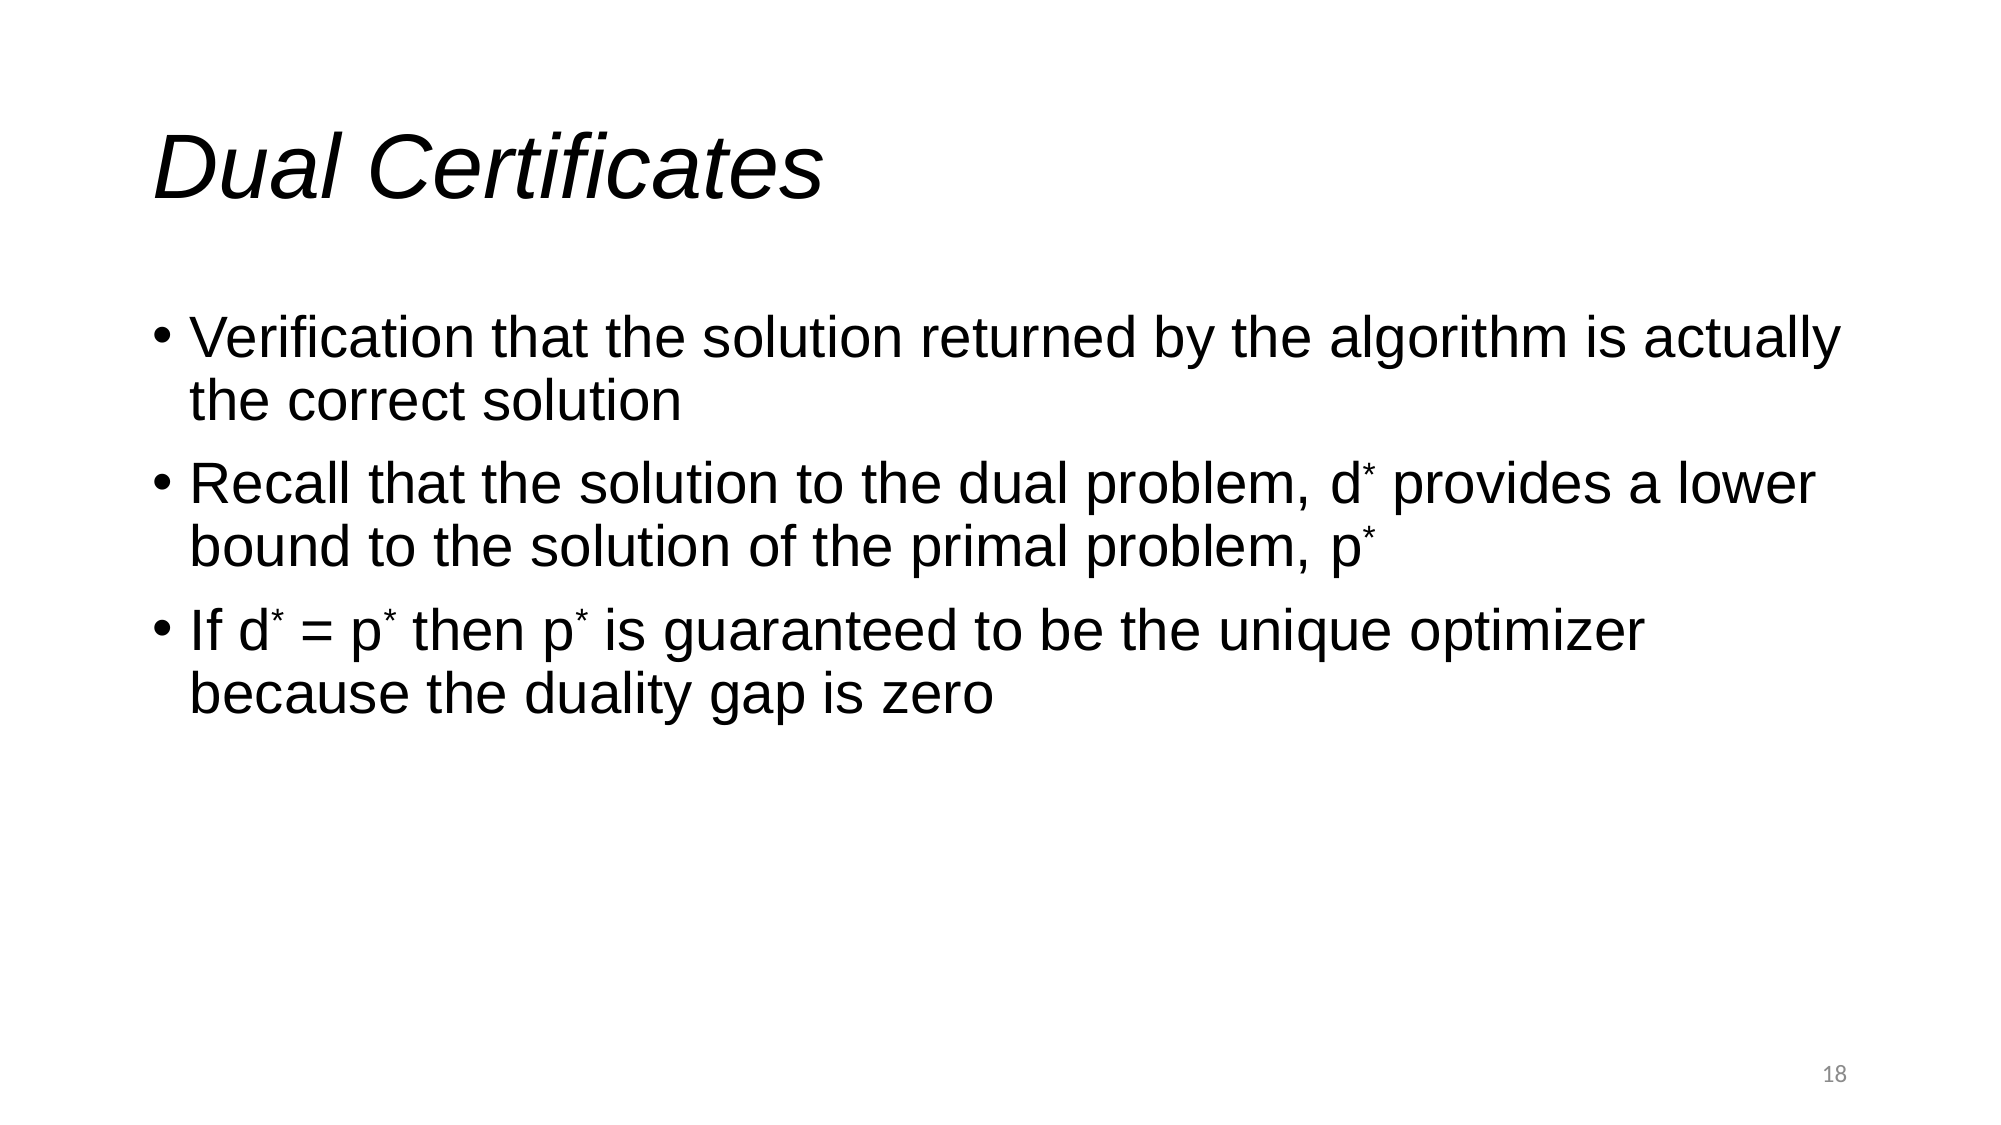

# Dual Certificates
Verification that the solution returned by the algorithm is actually the correct solution
Recall that the solution to the dual problem, d* provides a lower bound to the solution of the primal problem, p*
If d* = p* then p* is guaranteed to be the unique optimizer because the duality gap is zero
18